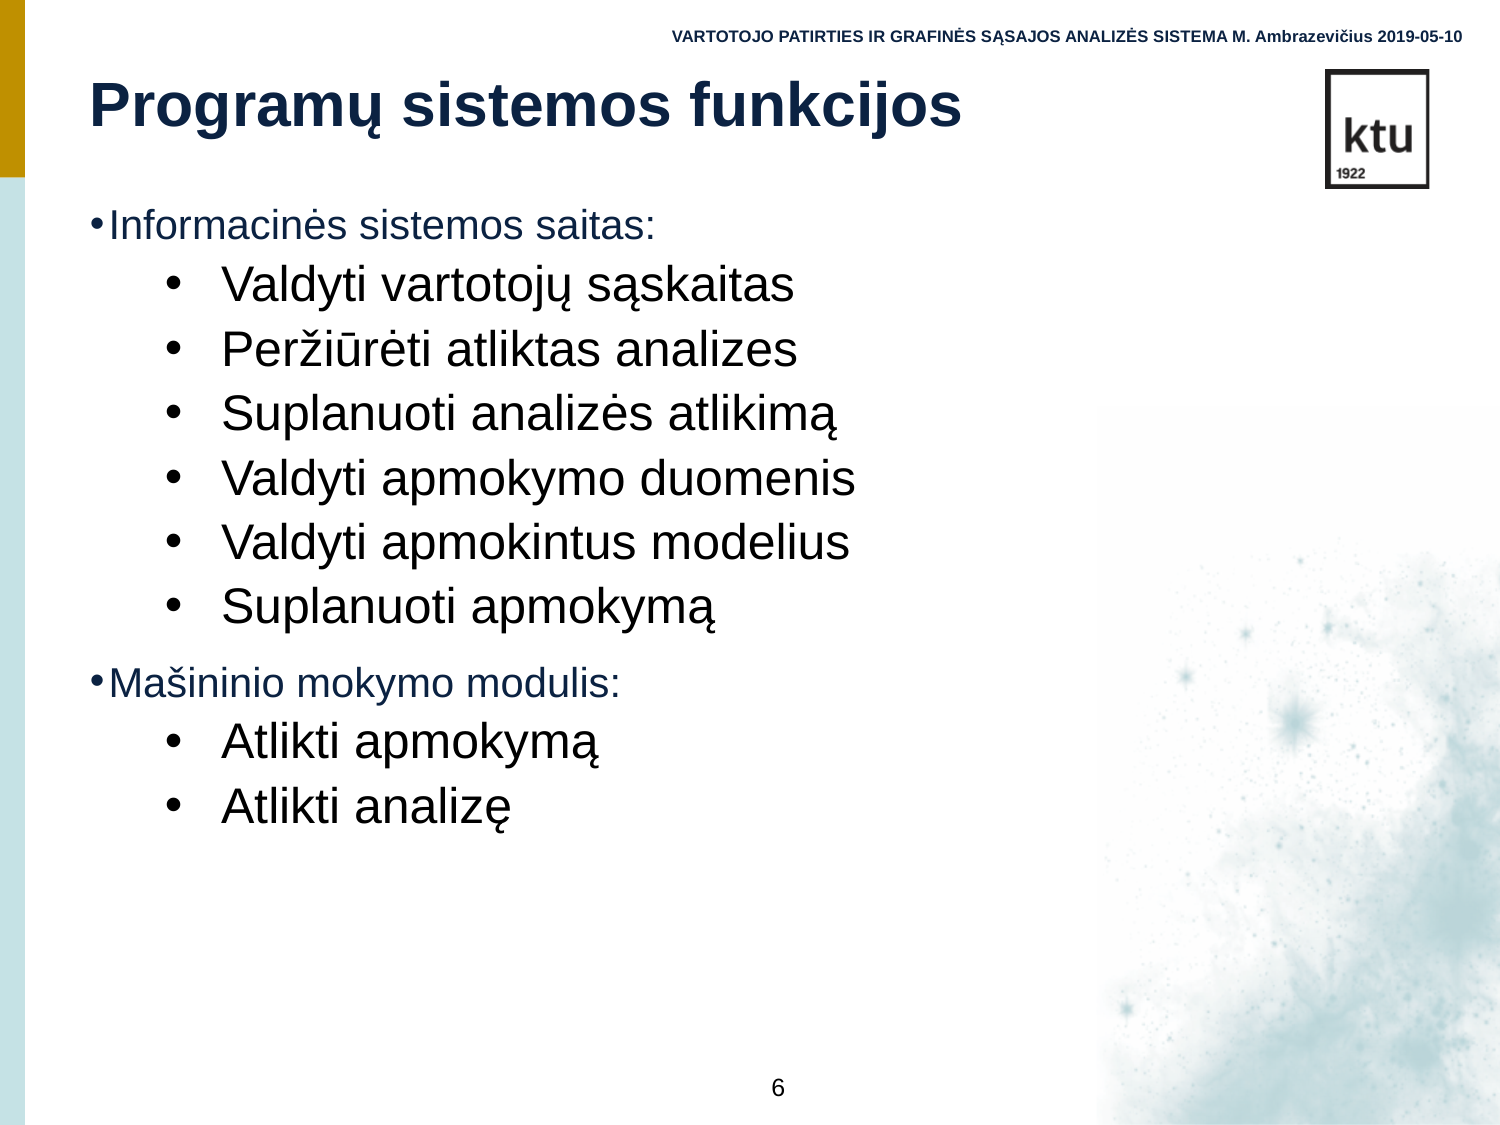

VARTOTOJO PATIRTIES IR GRAFINĖS SĄSAJOS ANALIZĖS SISTEMA M. Ambrazevičius 2019-05-10
Programų sistemos funkcijos
Informacinės sistemos saitas:
Valdyti vartotojų sąskaitas
Peržiūrėti atliktas analizes
Suplanuoti analizės atlikimą
Valdyti apmokymo duomenis
Valdyti apmokintus modelius
Suplanuoti apmokymą
Mašininio mokymo modulis:
Atlikti apmokymą
Atlikti analizę